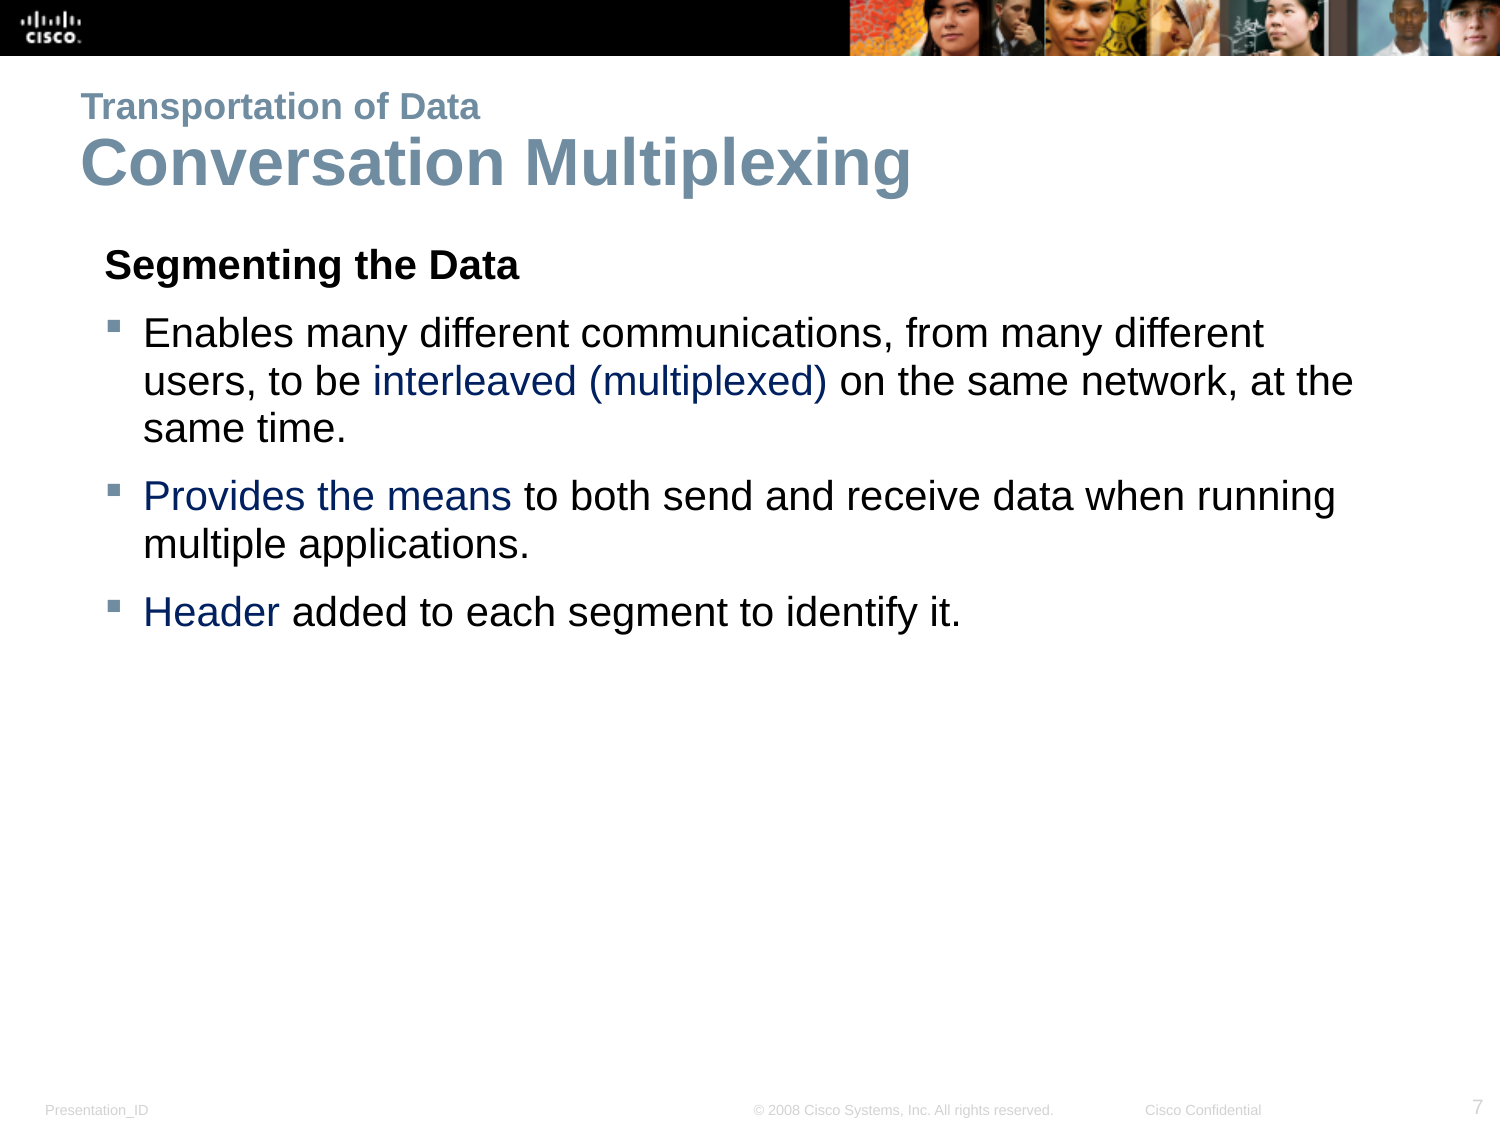

# Transportation of Data Conversation Multiplexing
Segmenting the Data
Enables many different communications, from many different users, to be interleaved (multiplexed) on the same network, at the same time.
Provides the means to both send and receive data when running multiple applications.
Header added to each segment to identify it.